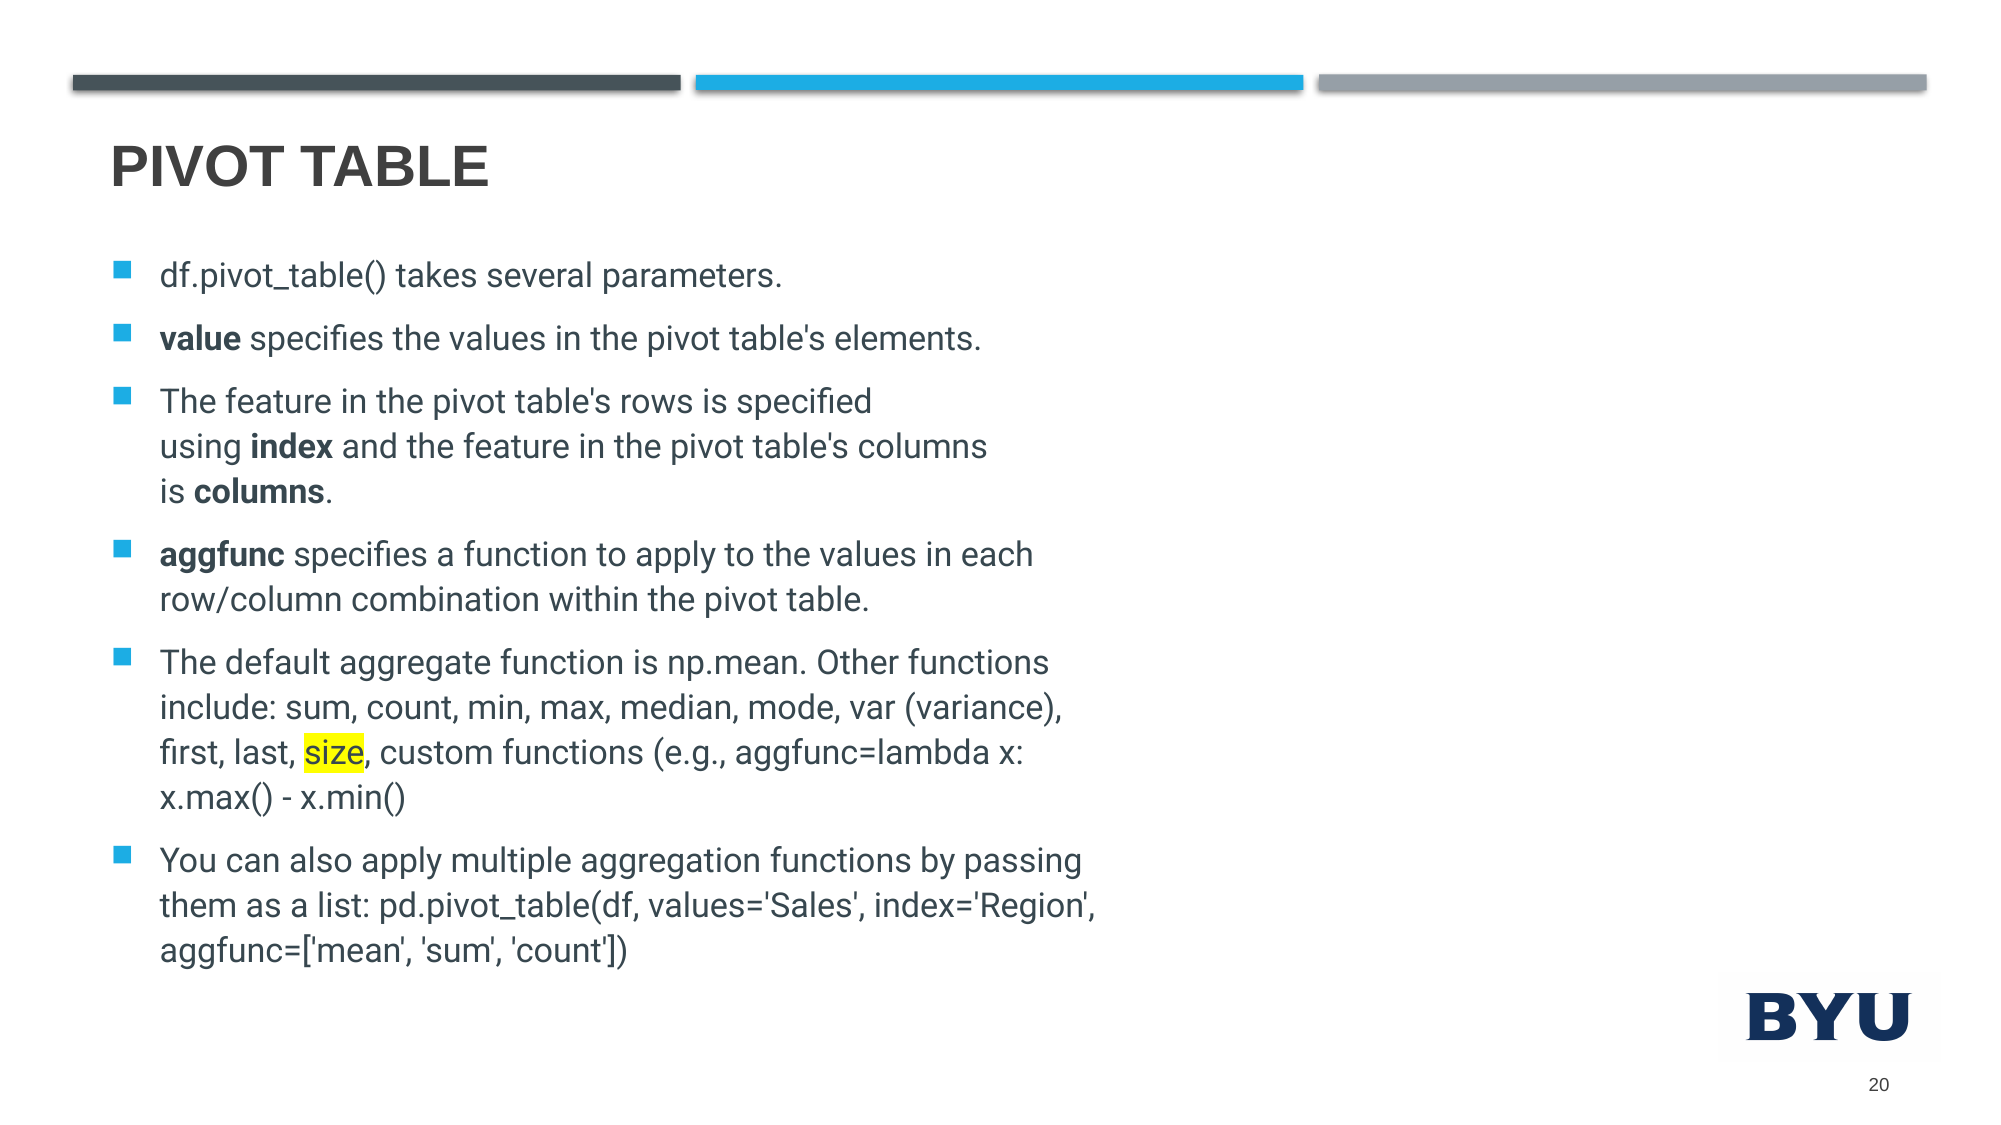

# Pivot Table
df.pivot_table() takes several parameters.
value specifies the values in the pivot table's elements.
The feature in the pivot table's rows is specified using index and the feature in the pivot table's columns is columns.
aggfunc specifies a function to apply to the values in each row/column combination within the pivot table.
The default aggregate function is np.mean. Other functions include: sum, count, min, max, median, mode, var (variance), first, last, size, custom functions (e.g., aggfunc=lambda x: x.max() - x.min()
You can also apply multiple aggregation functions by passing them as a list: pd.pivot_table(df, values='Sales', index='Region', aggfunc=['mean', 'sum', 'count'])

20